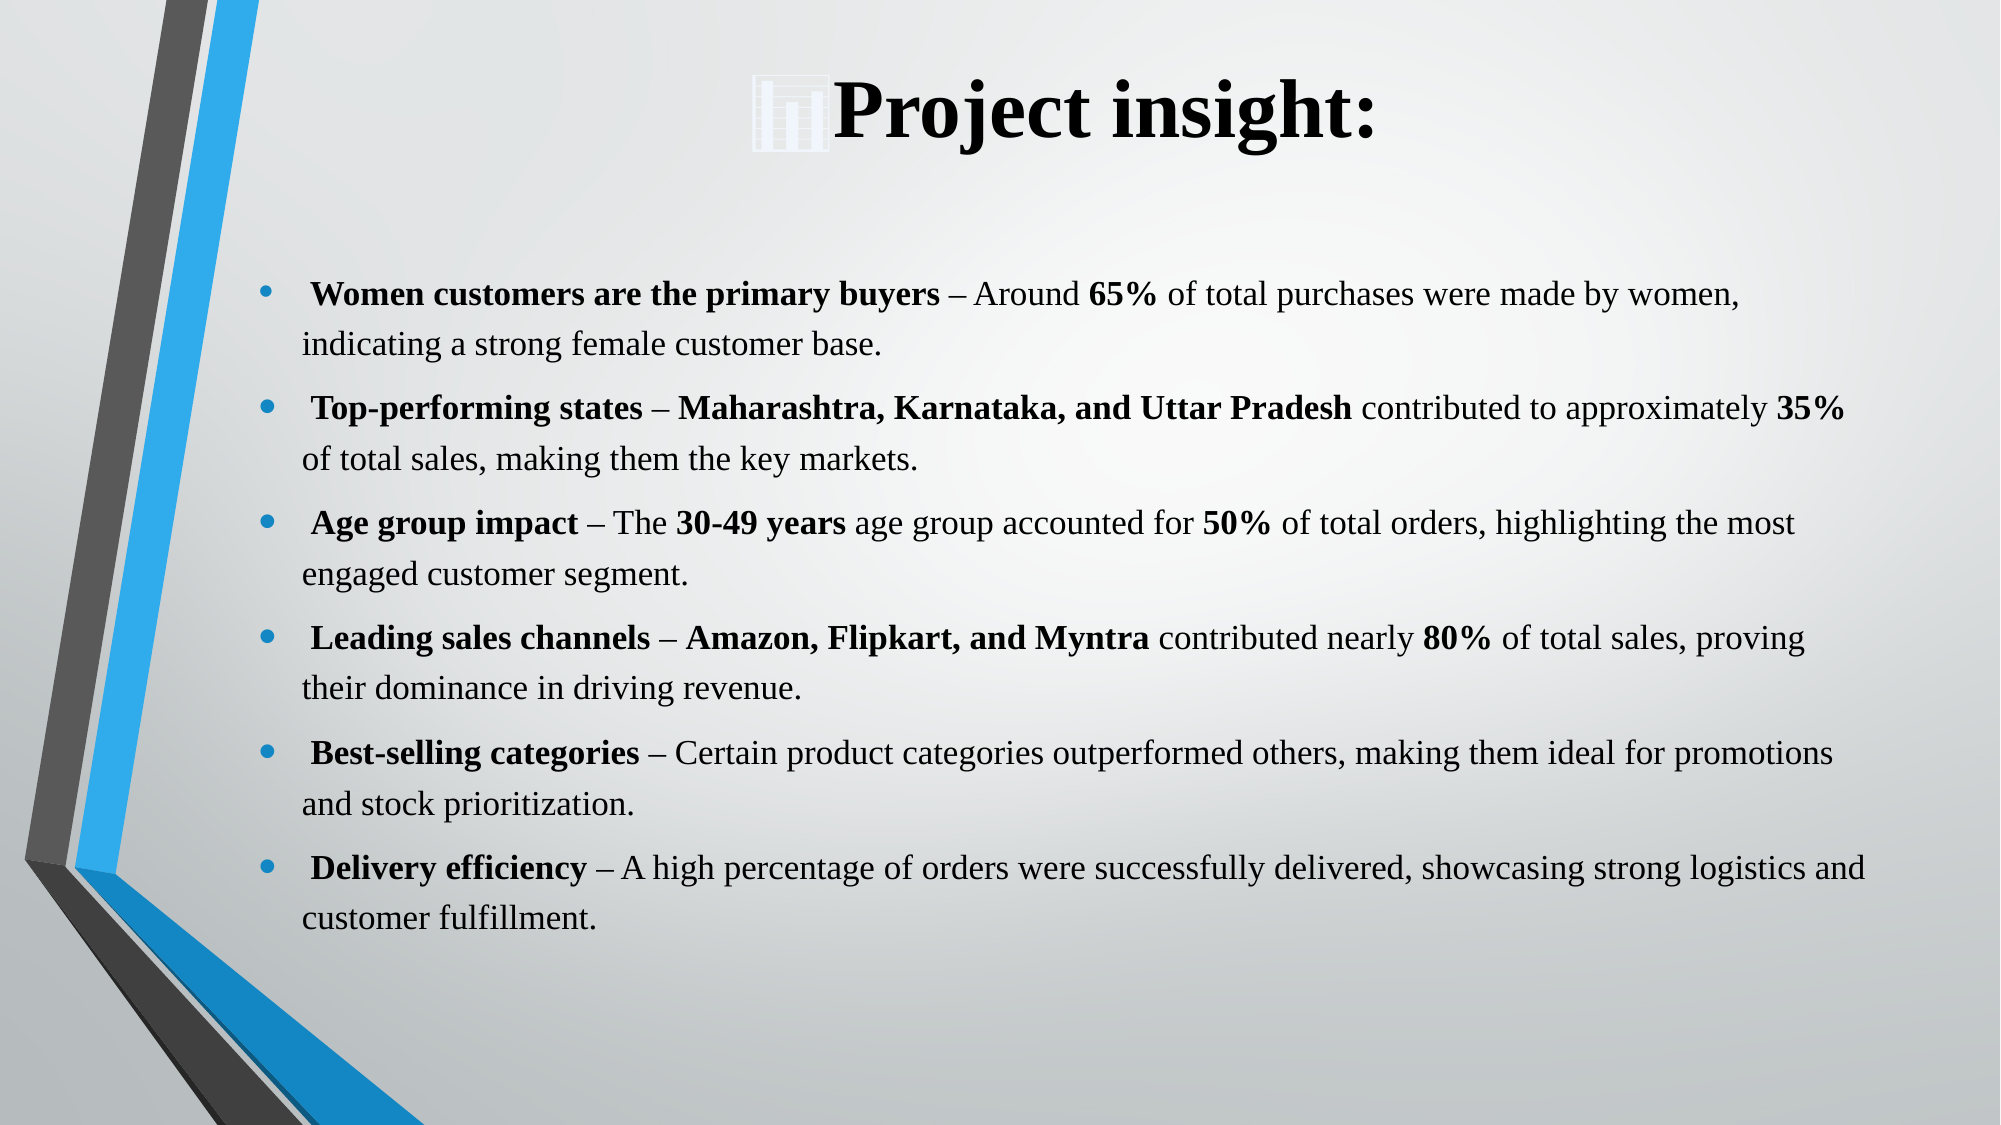

# 📊Project insight:
 Women customers are the primary buyers – Around 65% of total purchases were made by women, indicating a strong female customer base.
 Top-performing states – Maharashtra, Karnataka, and Uttar Pradesh contributed to approximately 35% of total sales, making them the key markets.
 Age group impact – The 30-49 years age group accounted for 50% of total orders, highlighting the most engaged customer segment.
 Leading sales channels – Amazon, Flipkart, and Myntra contributed nearly 80% of total sales, proving their dominance in driving revenue.
 Best-selling categories – Certain product categories outperformed others, making them ideal for promotions and stock prioritization.
 Delivery efficiency – A high percentage of orders were successfully delivered, showcasing strong logistics and customer fulfillment.